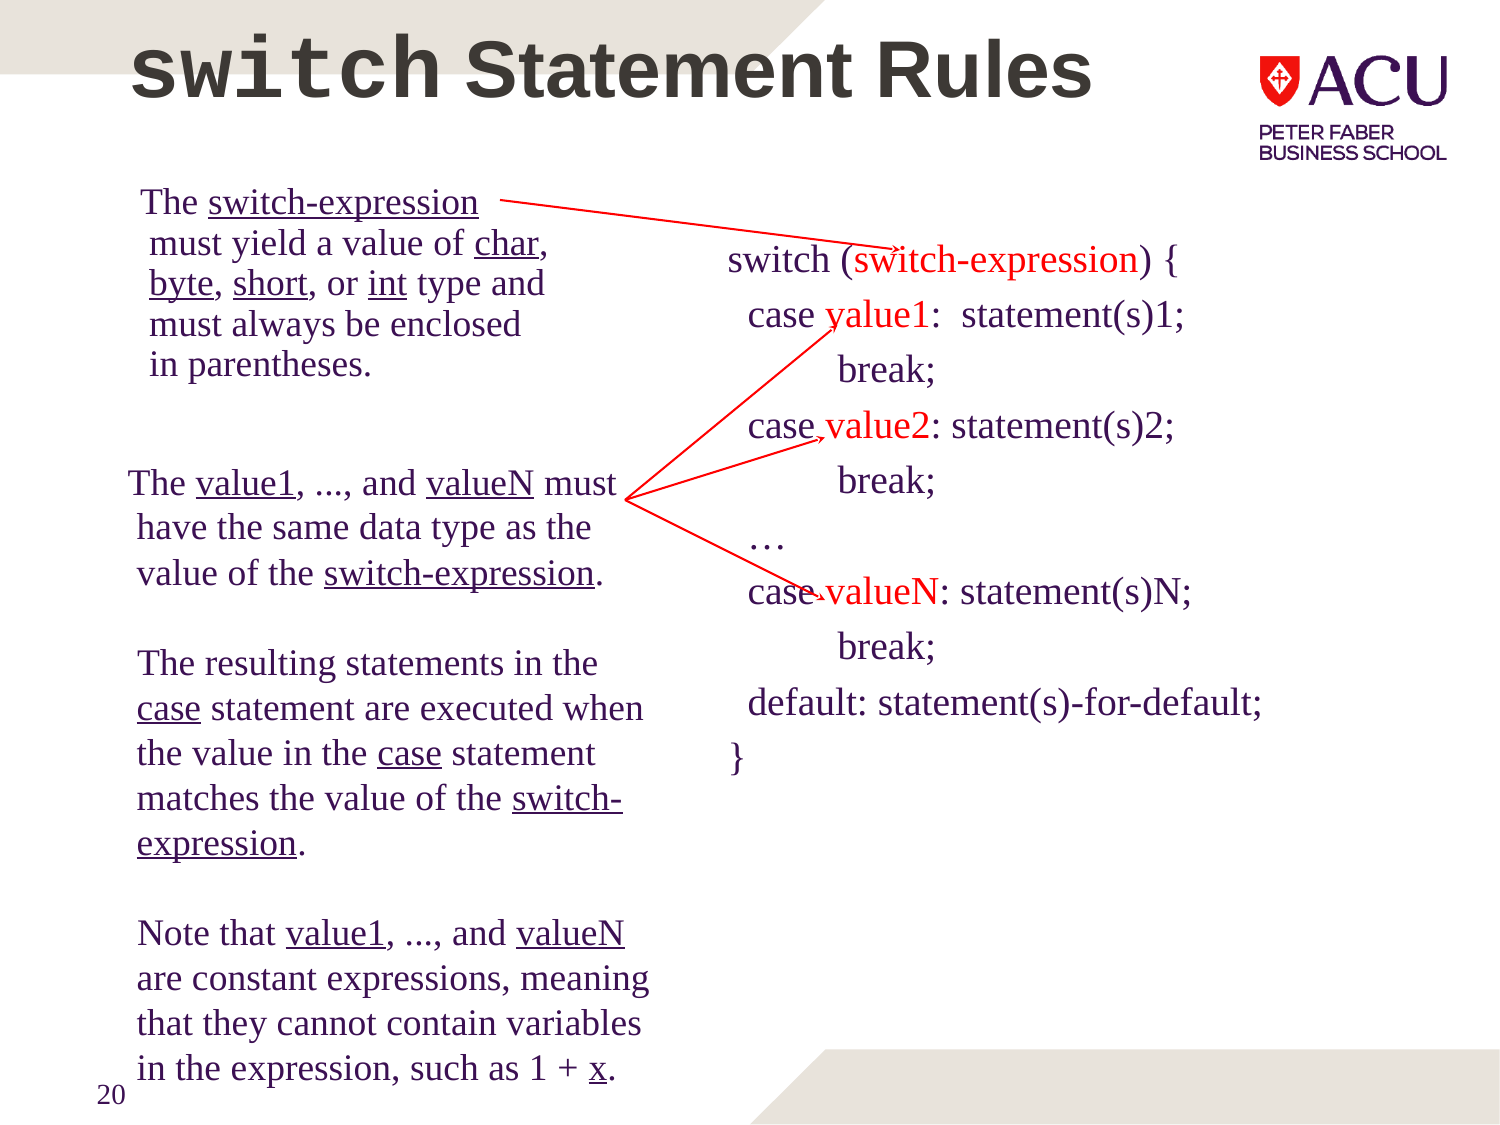

# switch Statement Rules
The switch-expression must yield a value of char, byte, short, or int type and must always be enclosed in parentheses.

switch (switch-expression) {
  case value1:  statement(s)1;
           break;
  case value2: statement(s)2;
           break;
  …
  case valueN: statement(s)N;
           break;
  default: statement(s)-for-default;
}

The value1, ..., and valueN must have the same data type as the value of the switch-expression.

 The resulting statements in the case statement are executed when the value in the case statement matches the value of the switch-expression.

 Note that value1, ..., and valueN are constant expressions, meaning that they cannot contain variables in the expression, such as 1 + x.

20